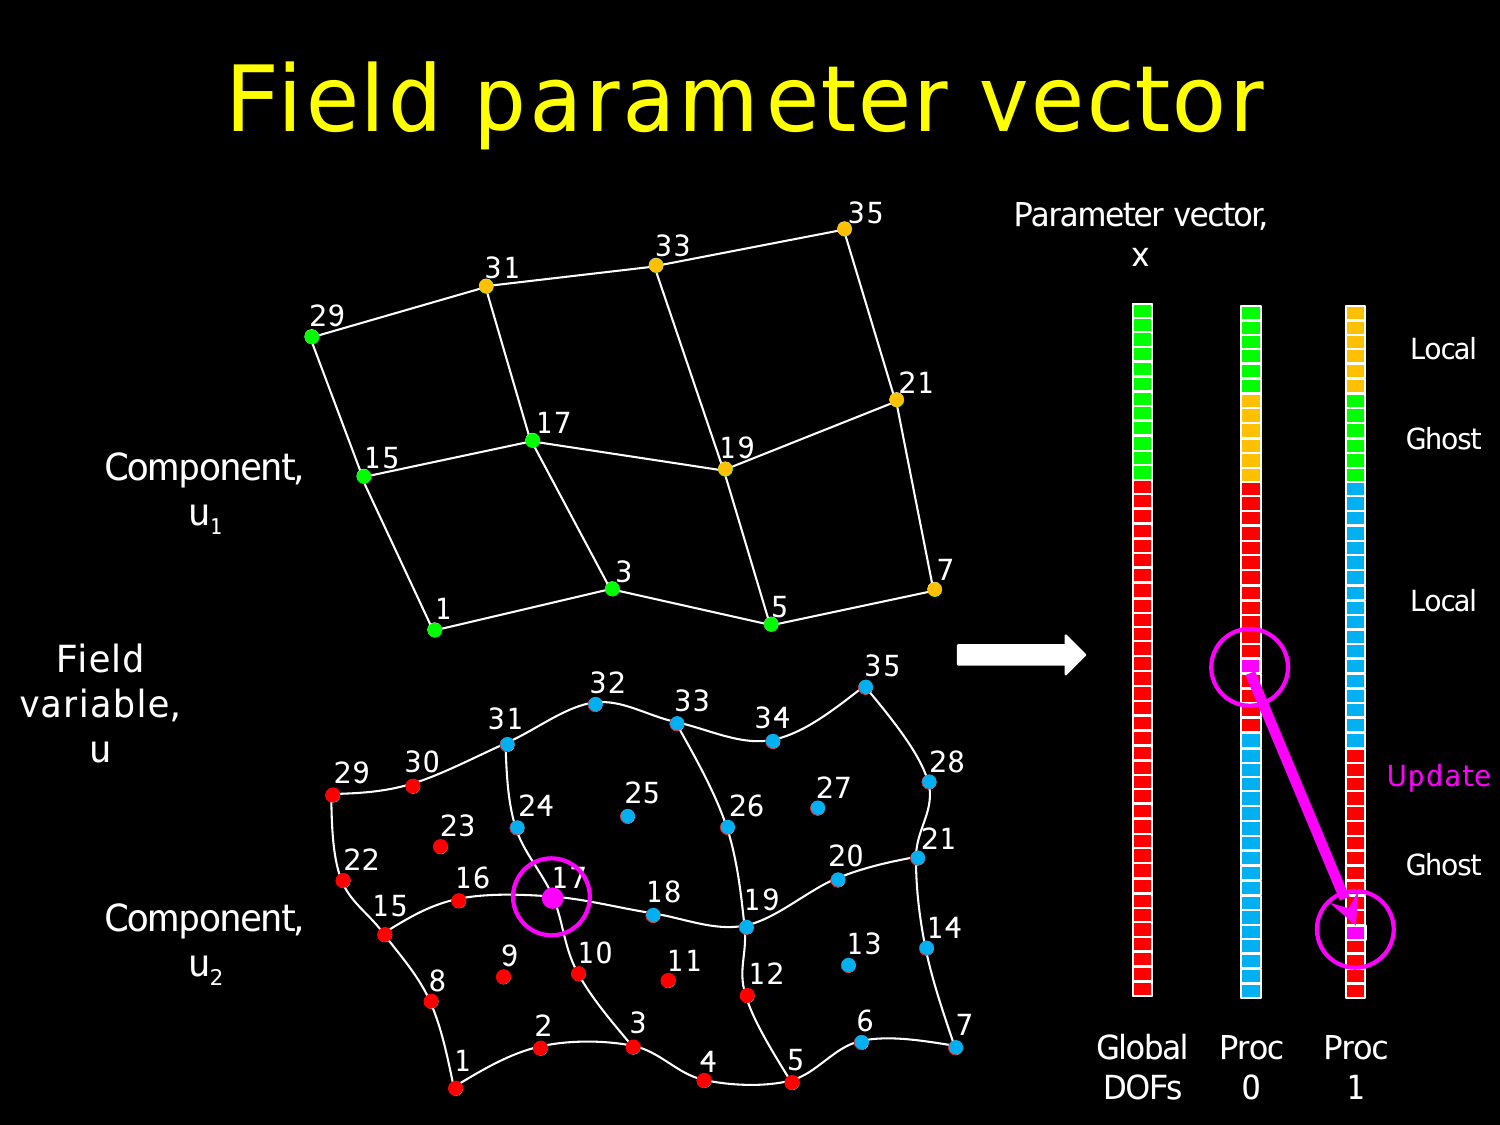

# Field parameter vector
Parameter vector,
x
35
33
31
29
21
17
19
15
7
3
5
1

Local
Ghost
Local
Ghost
Component,
u1
Field
variable,
u

35
32

33

34
31
30
28
29
Update
27
25
24
26
23
21
20
22
17
16

18
19
15
Component,
u2

14
13

10
9
11
12
8
6
3
7
2
Global
DOFs
Proc
0
Proc
1
5
1
4